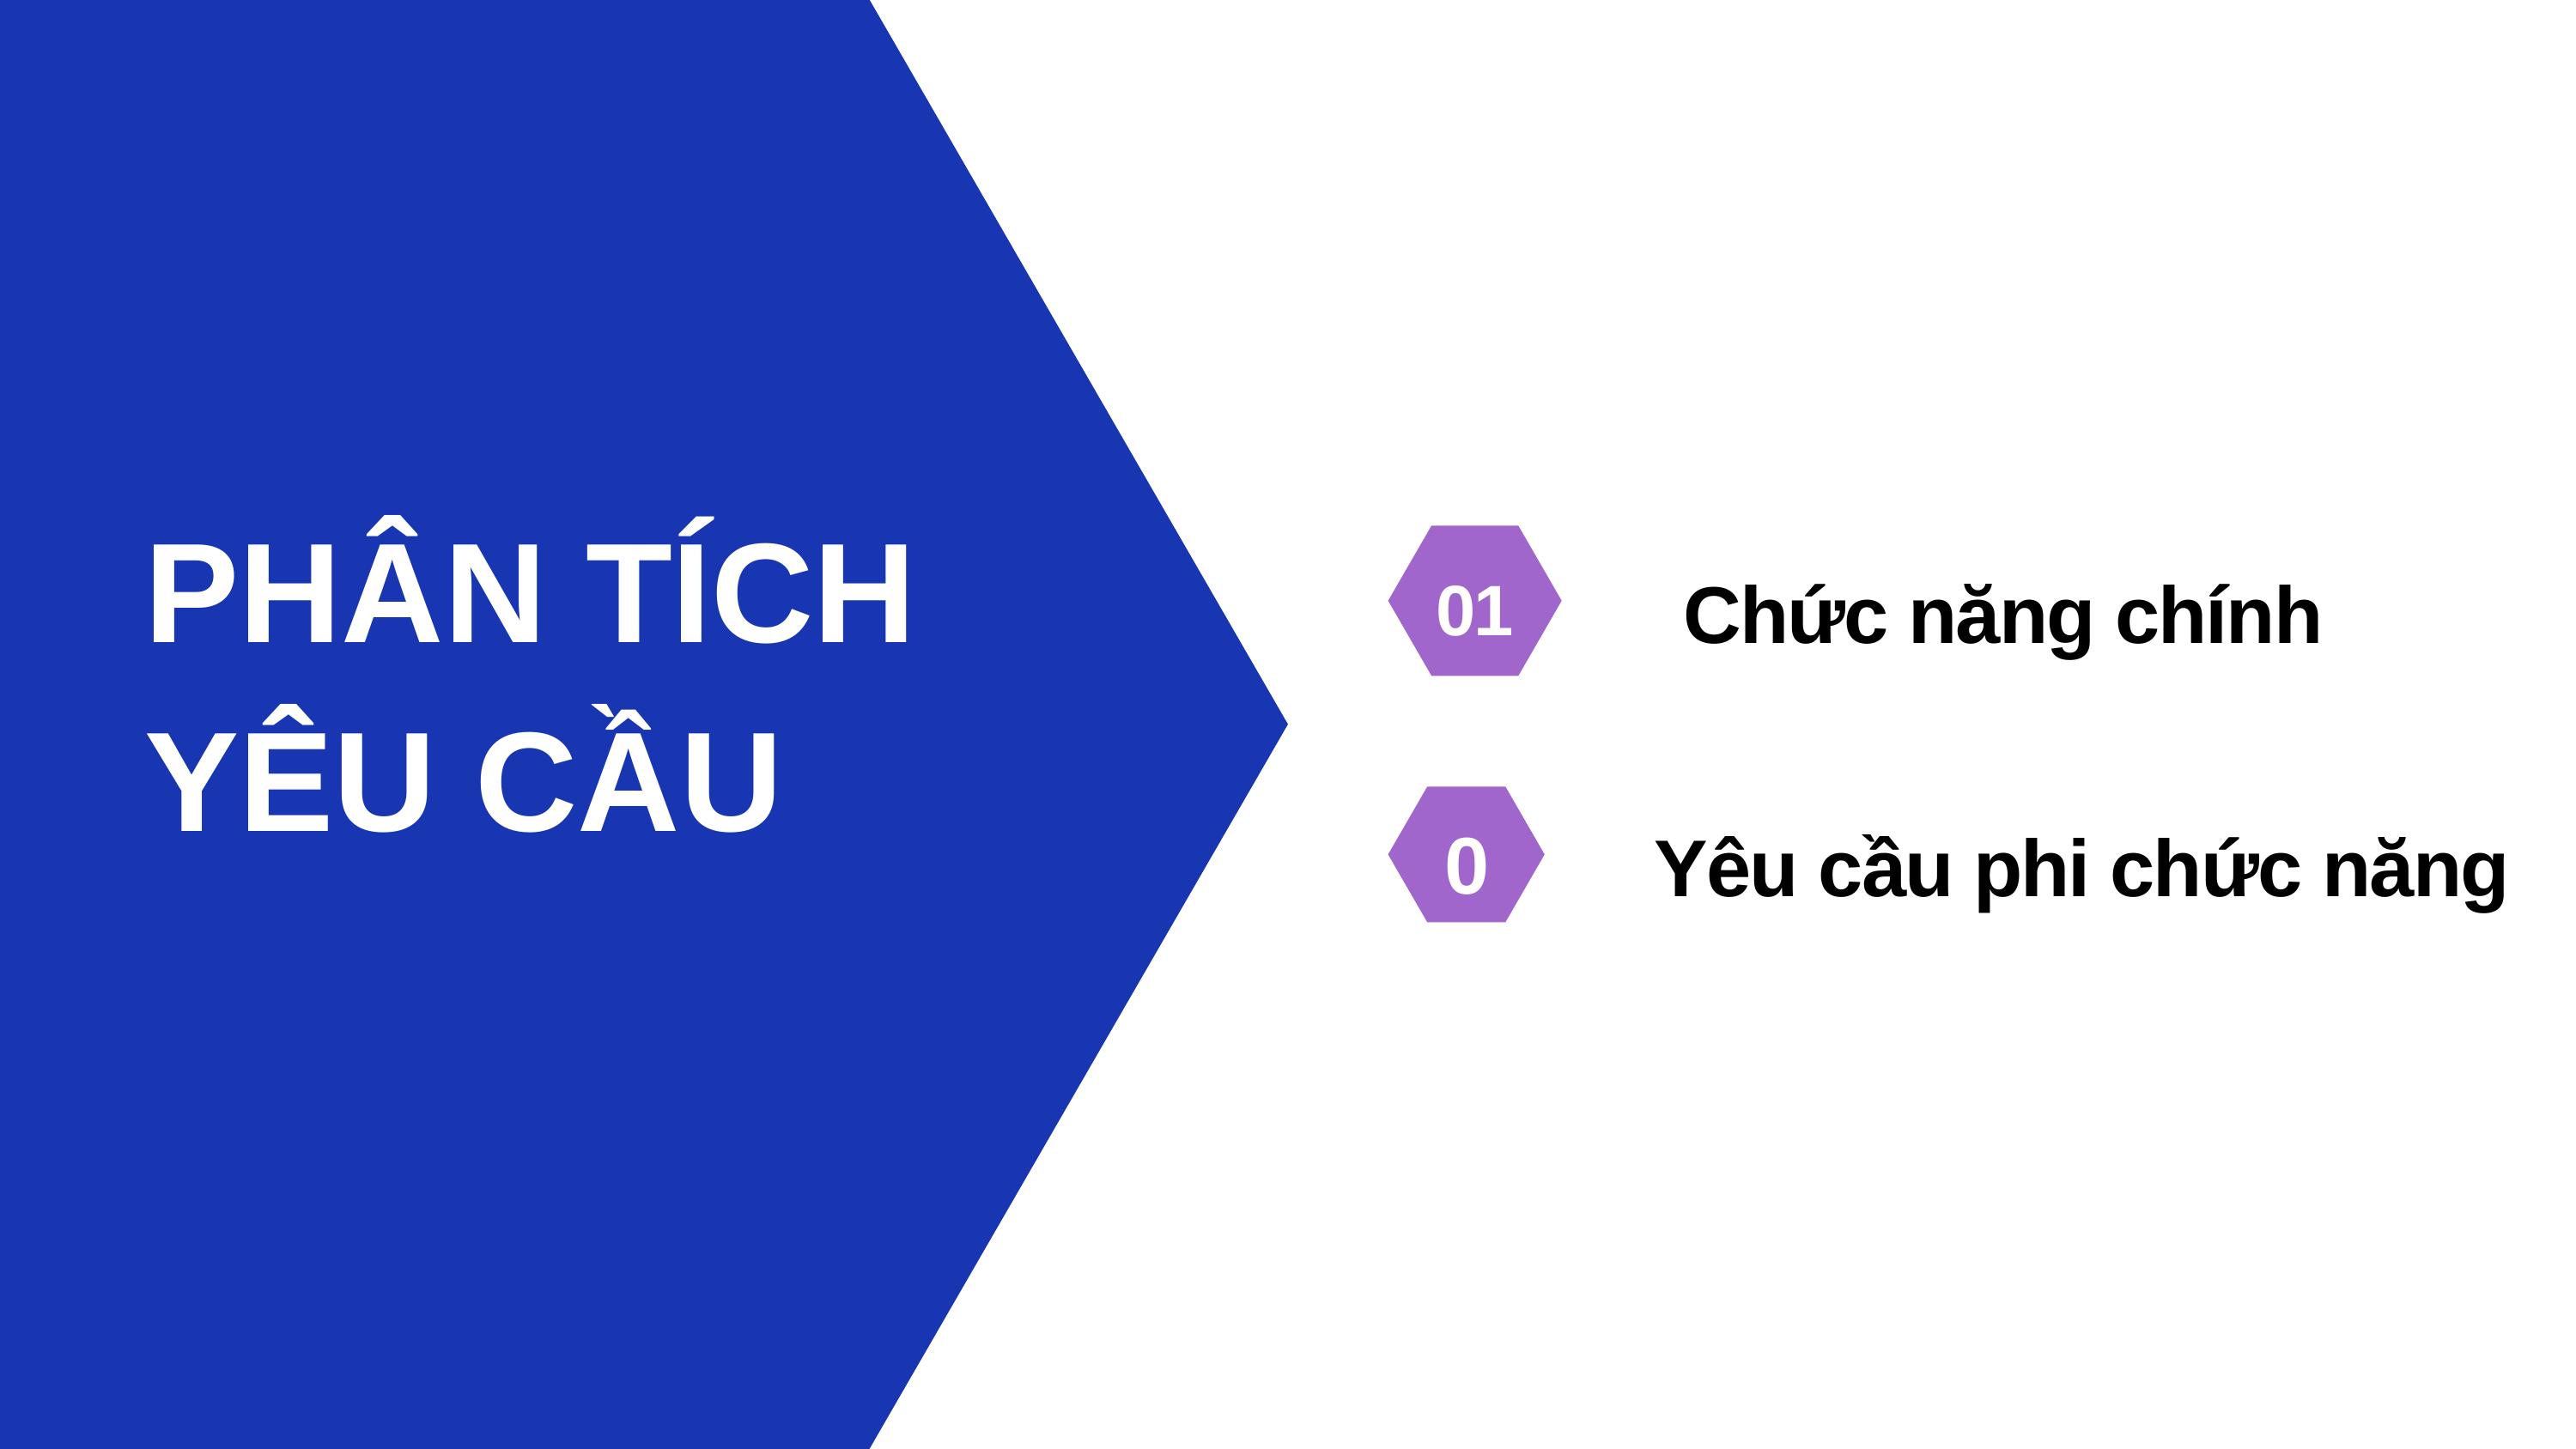

PHÂN TÍCH YÊU CẦU

01
Chức năng chính

02
Yêu cầu phi chức năng